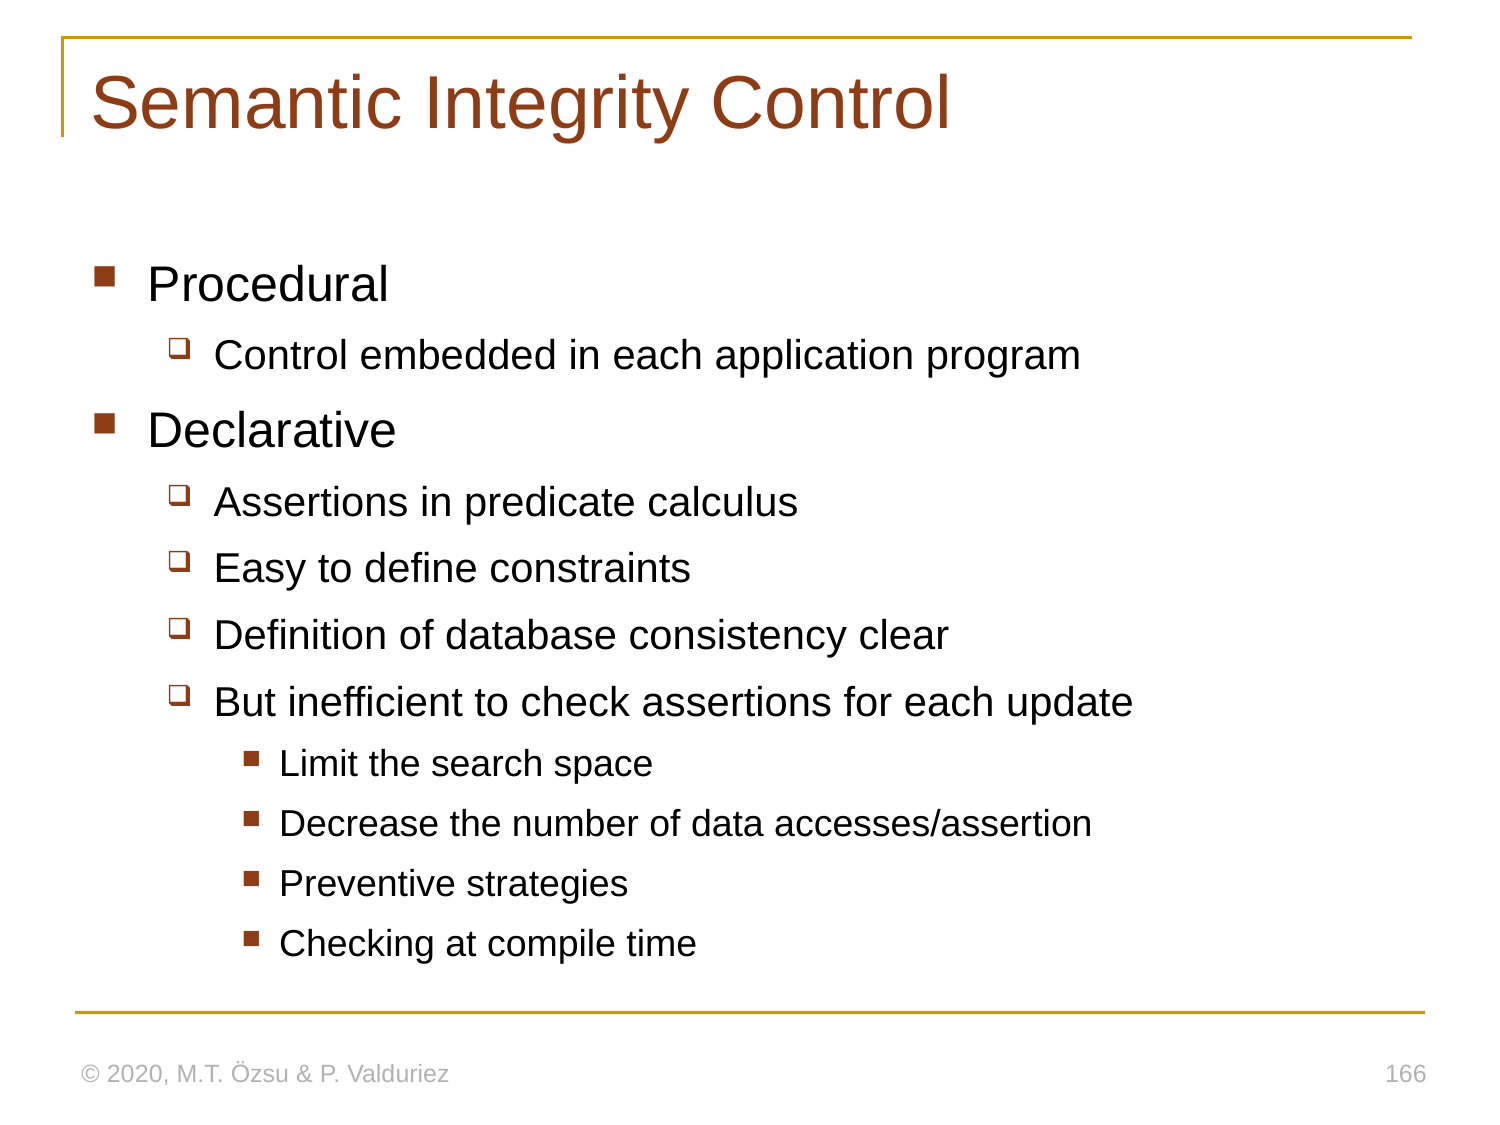

# Semantic Integrity Control
Procedural
Control embedded in each application program
Declarative
Assertions in predicate calculus
Easy to define constraints
Definition of database consistency clear
But inefficient to check assertions for each update
Limit the search space
Decrease the number of data accesses/assertion
Preventive strategies
Checking at compile time
© 2020, M.T. Özsu & P. Valduriez
166